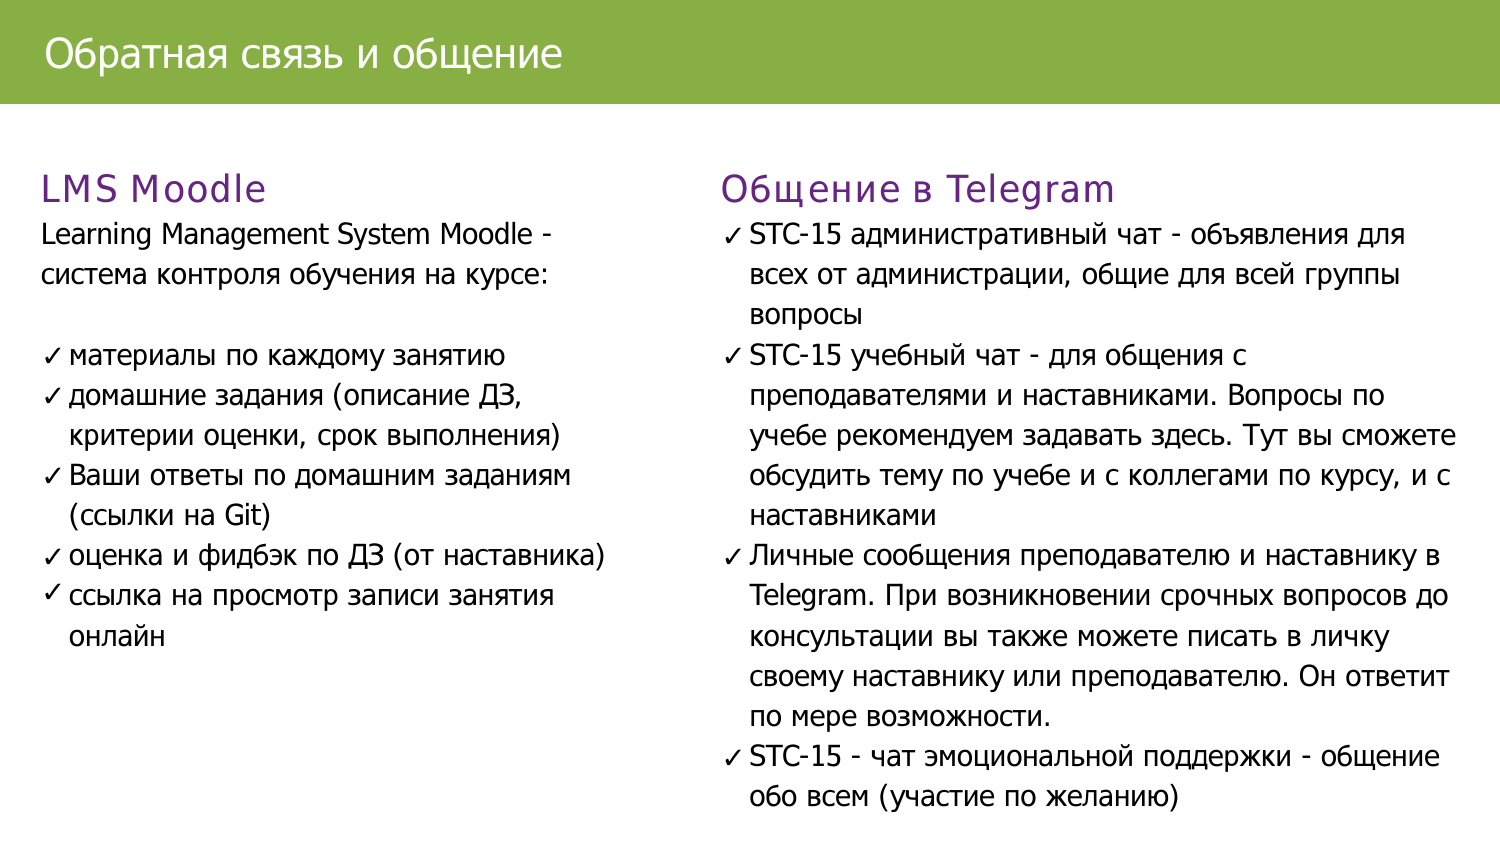

Обратная связь и общение
LMS Moodle
Learning Management System Moodle - система контроля обучения на курсе:

материалы по каждому занятию
домашние задания (описание ДЗ, критерии оценки, срок выполнения)
Ваши ответы по домашним заданиям (ссылки на Git)
оценка и фидбэк по ДЗ (от наставника)
ссылка на просмотр записи занятия онлайн

Общение в Telegram
STC-15 административный чат - объявления для всех от администрации, общие для всей группы вопросы
STC-15 учебный чат - для общения с преподавателями и наставниками. Вопросы по учебе рекомендуем задавать здесь. Тут вы сможете обсудить тему по учебе и с коллегами по курсу, и с наставниками
Личные сообщения преподавателю и наставнику в Telegram. При возникновении срочных вопросов до консультации вы также можете писать в личку своему наставнику или преподавателю. Он ответит по мере возможности.
STC-15 - чат эмоциональной поддержки - общение обо всем (участие по желанию)